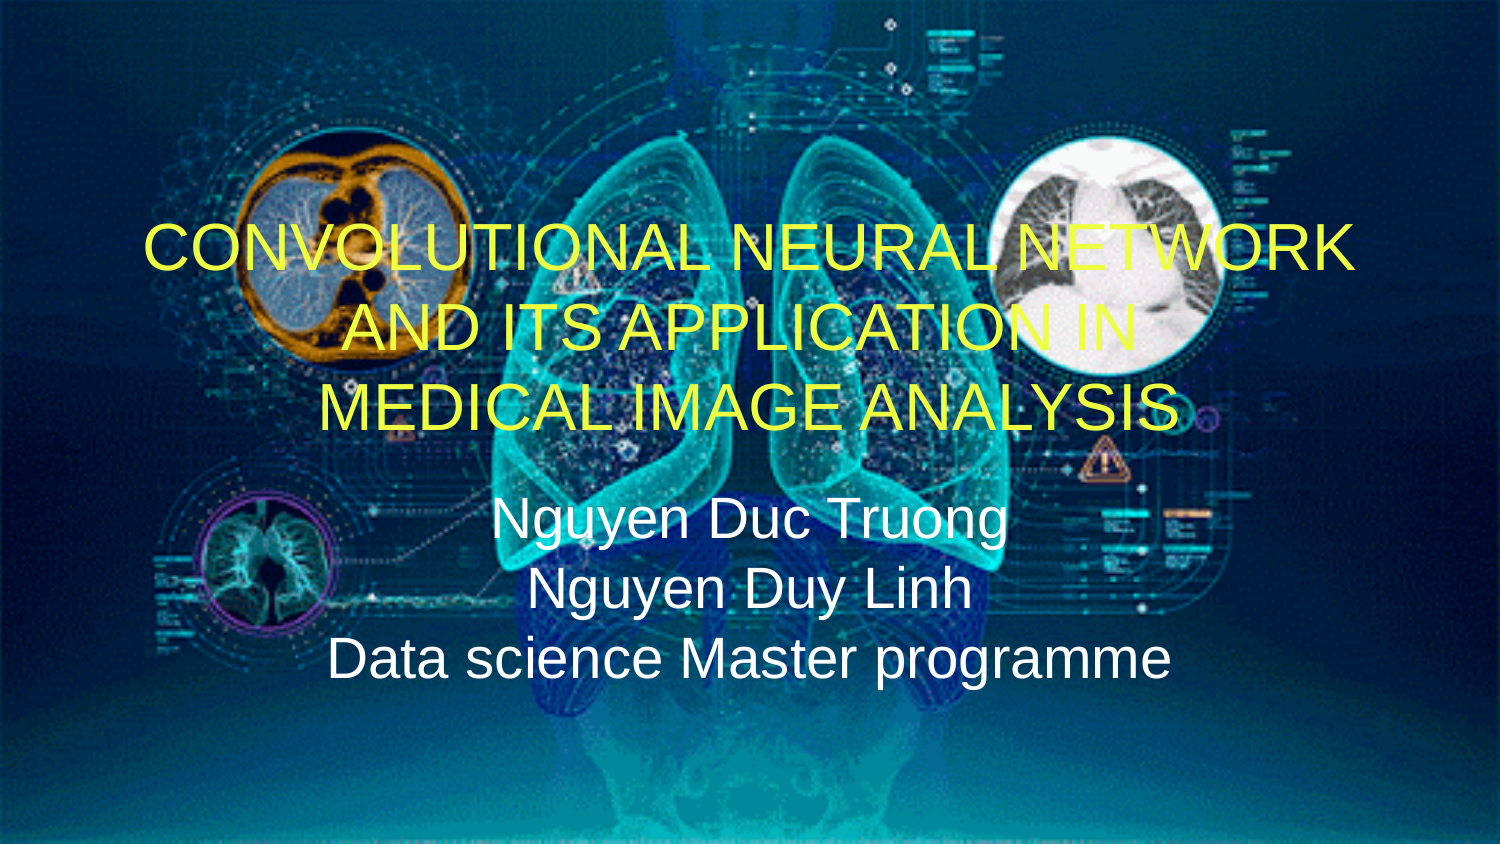

# CONVOLUTIONAL NEURAL NETWORK AND ITS APPLICATION IN
MEDICAL IMAGE ANALYSIS
Nguyen Duc Truong
Nguyen Duy Linh
Data science Master programme